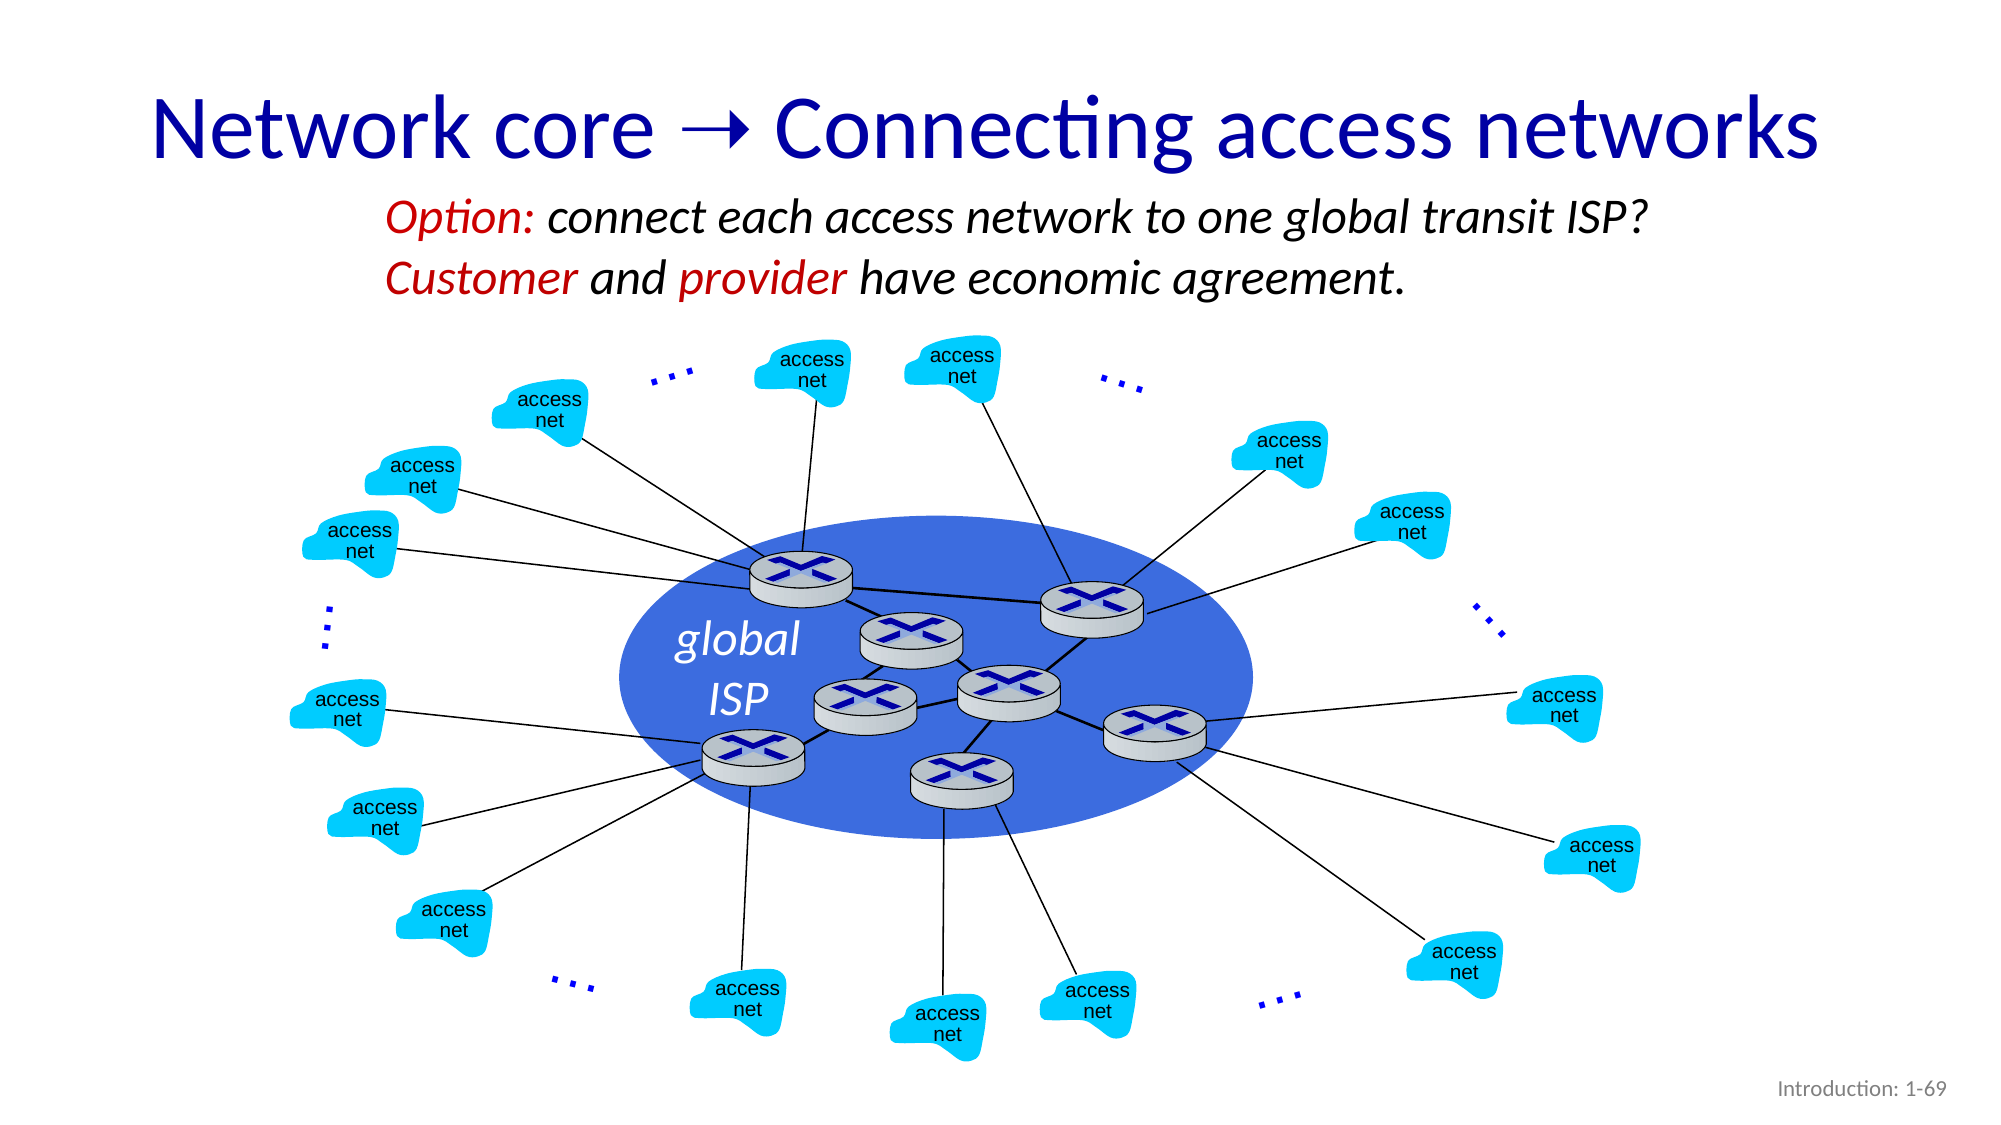

# Network core ➝ Connecting access networks
Option: connect each access network to one global transit ISP?
Customer and provider have economic agreement.
…
…

access
net

access
net

access
net

access
net

access
net

access
net

access
net
…
…

access
net

access
net

access
net

access
net

access
net

access
net
…

access
net

access
net
…

access
net

global
ISP

Introduction: 1-69